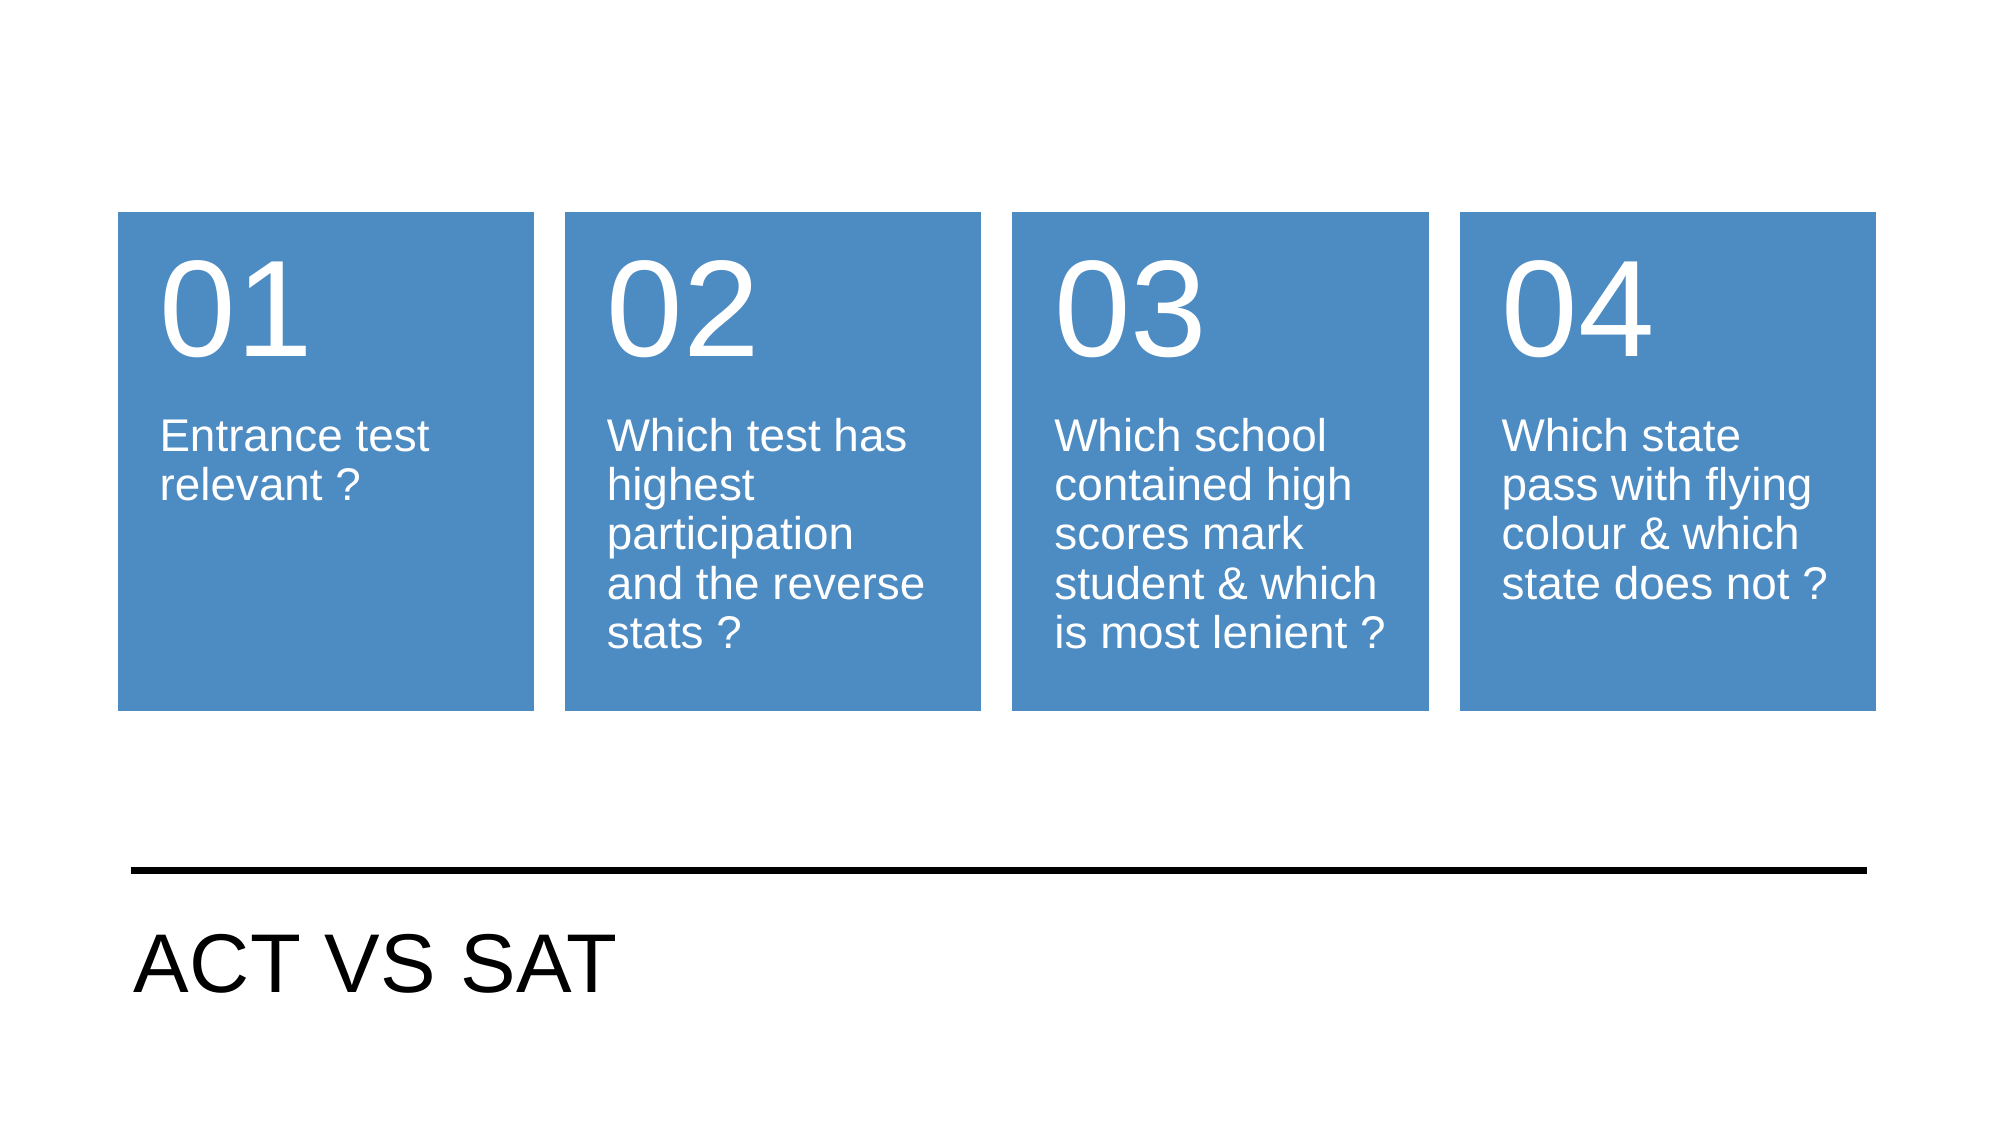

Entrance test relevant ?
01
Which test has highest participation and the reverse stats ?
02
Which school contained high scores mark student & which is most lenient ?
03
Which state pass with flying colour & which state does not ?
04
# Act vs sat